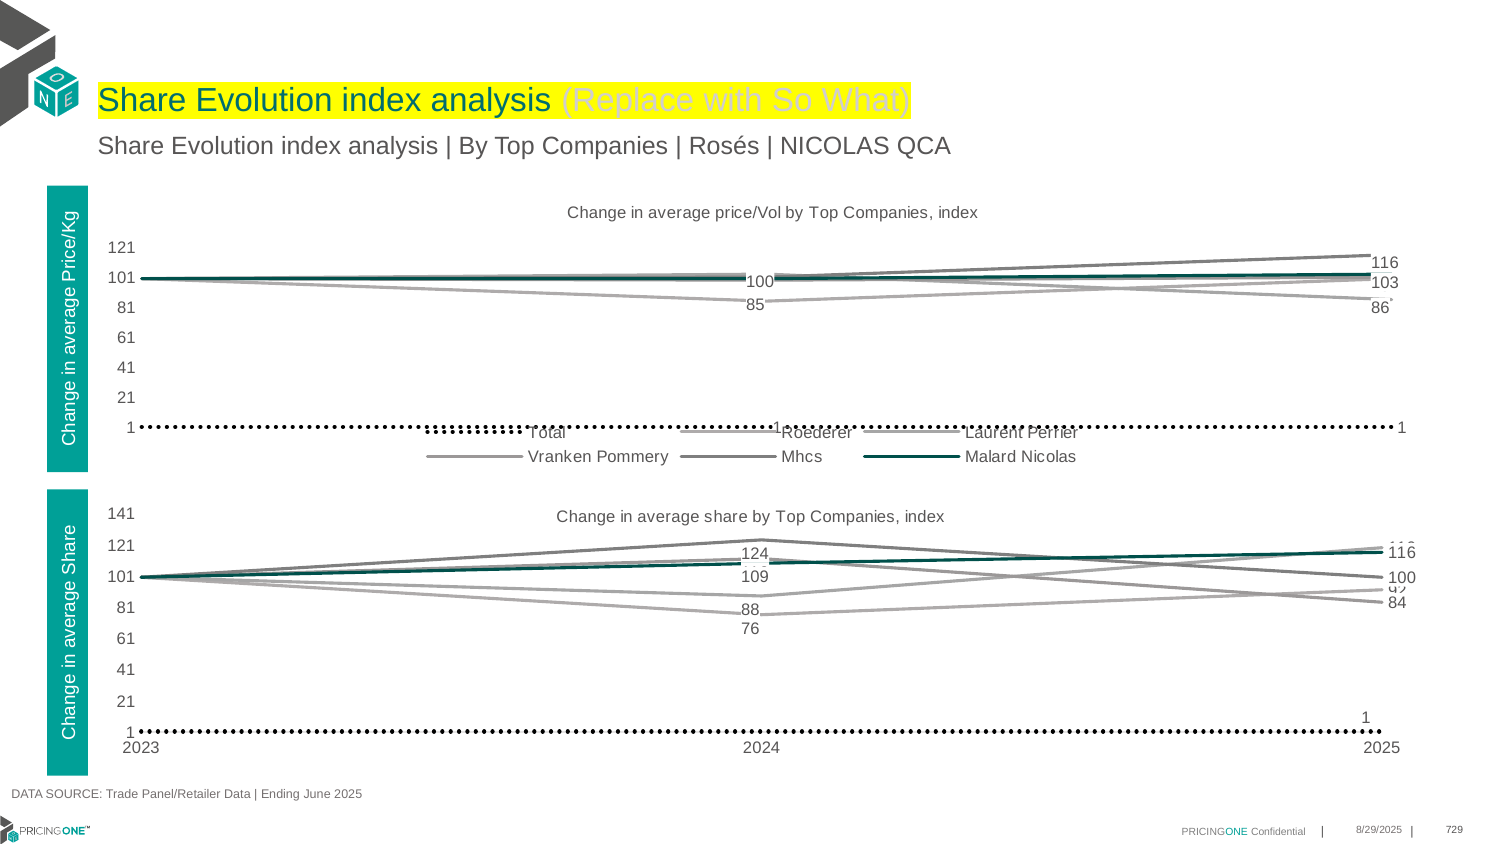

# Share Evolution index analysis (Replace with So What)
Share Evolution index analysis | By Top Companies | Rosés | NICOLAS QCA

### Chart: Change in average price/Vol by Top Companies, index

| Category | Total | Roederer | Laurent Perrier | Vranken Pommery | Mhcs | Malard Nicolas |
|---|---|---|---|---|---|---|
| 2023 | 1.0 | 100.0 | 100.0 | 100.0 | 100.0 | 100.0 |
| 2024 | 0.9911031584863924 | 85.0 | 103.0 | 99.0 | 101.0 | 100.0 |
| 2025 | 1.0195082316465107 | 100.0 | 86.0 | 101.0 | 116.0 | 103.0 |
Change in average Price/Kg

### Chart: Change in average share by Top Companies, index

| Category | Total | Roederer | Laurent Perrier | Vranken Pommery | Mhcs | Malard Nicolas |
|---|---|---|---|---|---|---|
| 2023 | 1.0 | 100.0 | 100.0 | 100.0 | 100.0 | 100.0 |
| 2024 | 1.0 | 76.0 | 88.0 | 112.0 | 124.0 | 109.0 |
| 2025 | 1.0 | 92.0 | 119.0 | 84.0 | 100.0 | 116.0 |
Change in average Share
DATA SOURCE: Trade Panel/Retailer Data | Ending June 2025

8/29/2025
729